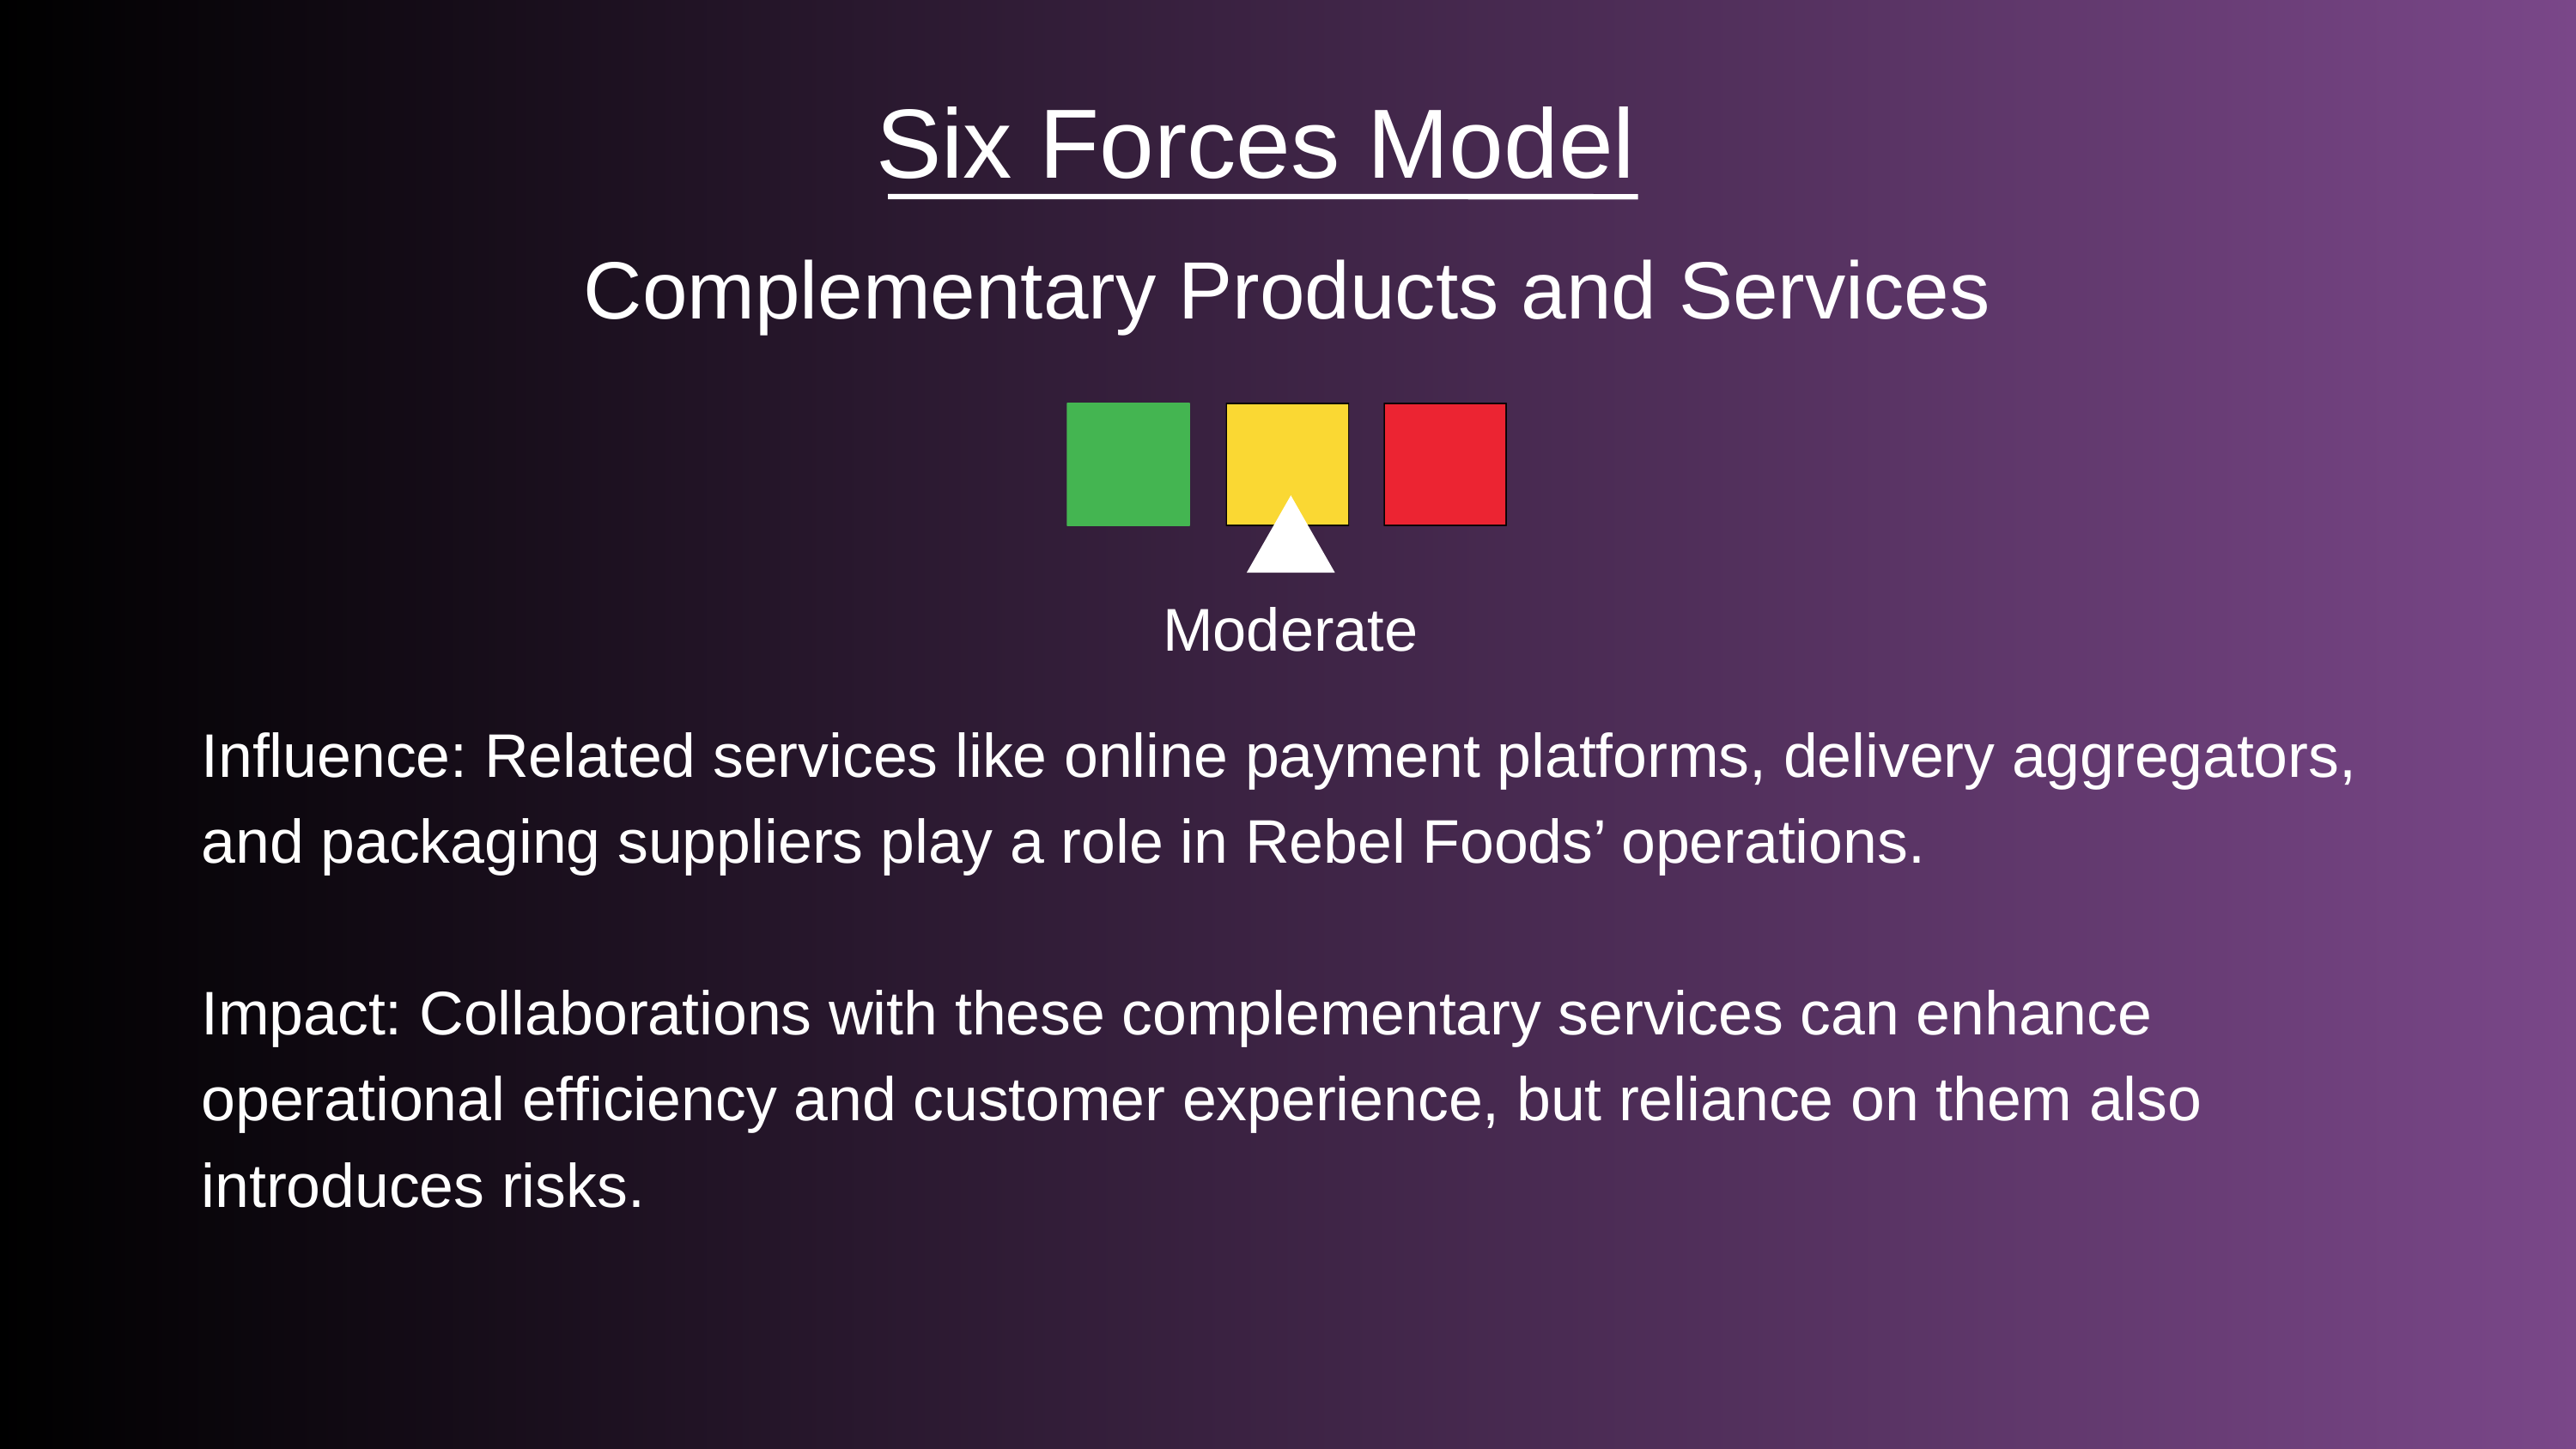

Six Forces Model

Complementary Products and Services

Moderate
Influence: Related services like online payment platforms, delivery aggregators, and packaging suppliers play a role in Rebel Foods’ operations.

Impact: Collaborations with these complementary services can enhance operational efficiency and customer experience, but reliance on them also introduces risks.